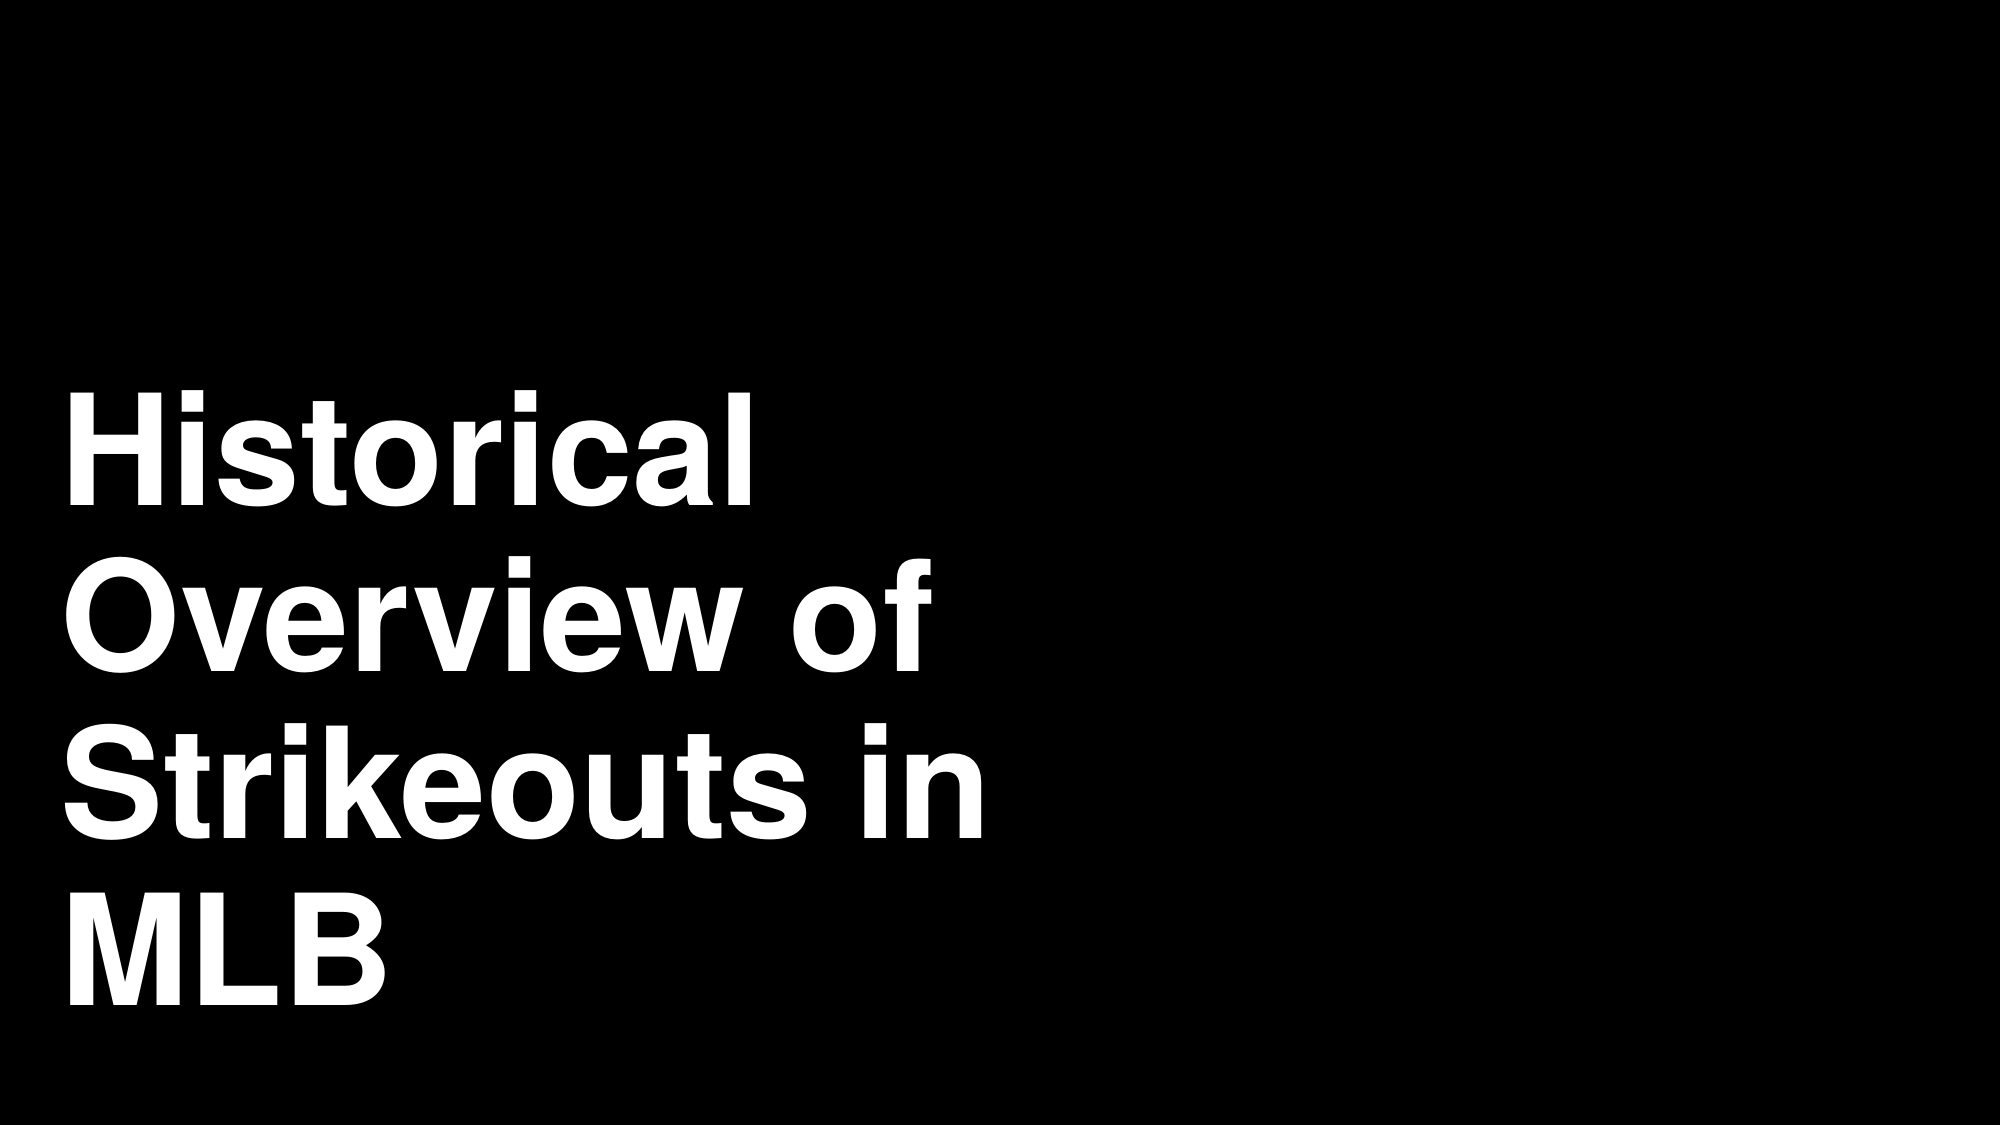

# Historical Overview of Strikeouts in MLB